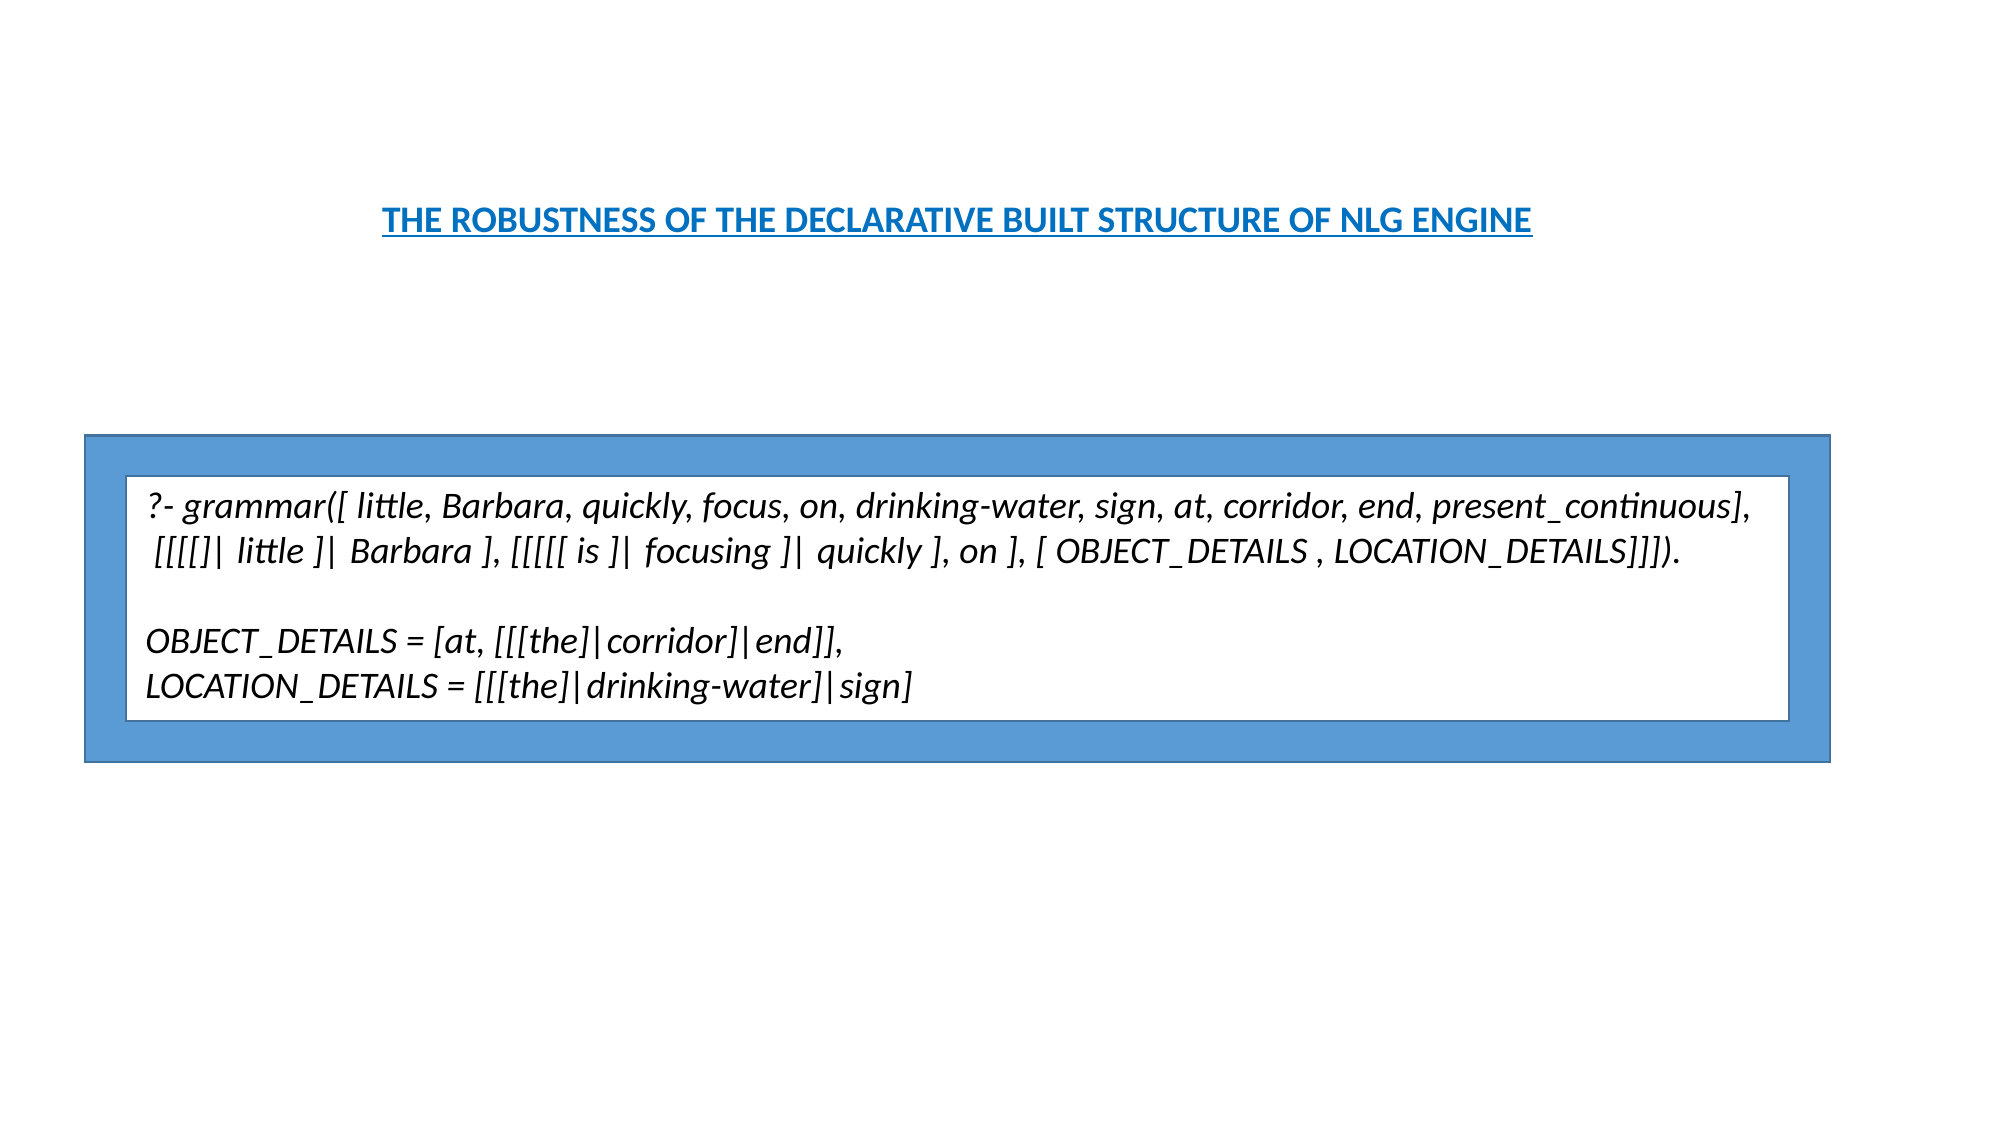

THE ROBUSTNESS OF THE DECLARATIVE BUILT STRUCTURE OF NLG ENGINE

?- grammar([ little, Barbara, quickly, focus, on, drinking-water, sign, at, corridor, end, present_continuous],
 [[[[]| little ]| Barbara ], [[[[[ is ]| focusing ]| quickly ], on ], [ OBJECT_DETAILS , LOCATION_DETAILS]]]).

OBJECT_DETAILS = [at, [[[the]|corridor]|end]],
LOCATION_DETAILS = [[[the]|drinking-water]|sign]